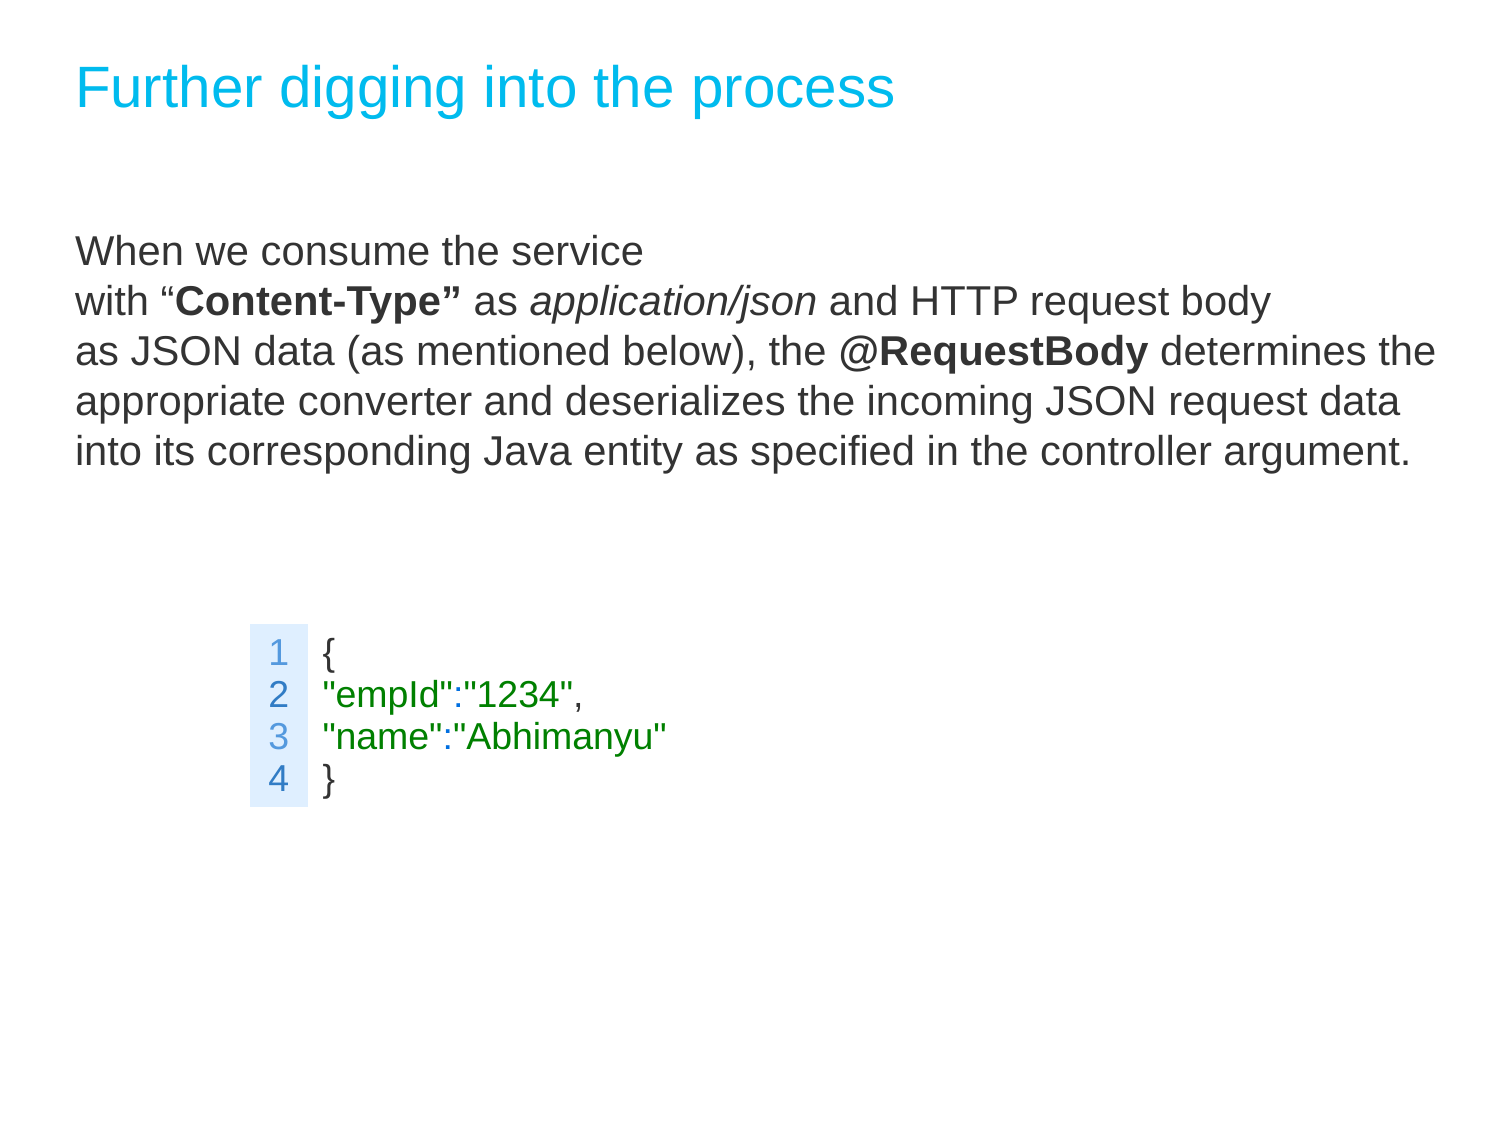

# Further digging into the process
When we consume the service with “Content-Type” as application/json and HTTP request body as JSON data (as mentioned below), the @RequestBody determines the appropriate converter and deserializes the incoming JSON request data into its corresponding Java entity as specified in the controller argument.

| 1 2 3 4 | { "empId":"1234", "name":"Abhimanyu" } |
| --- | --- |